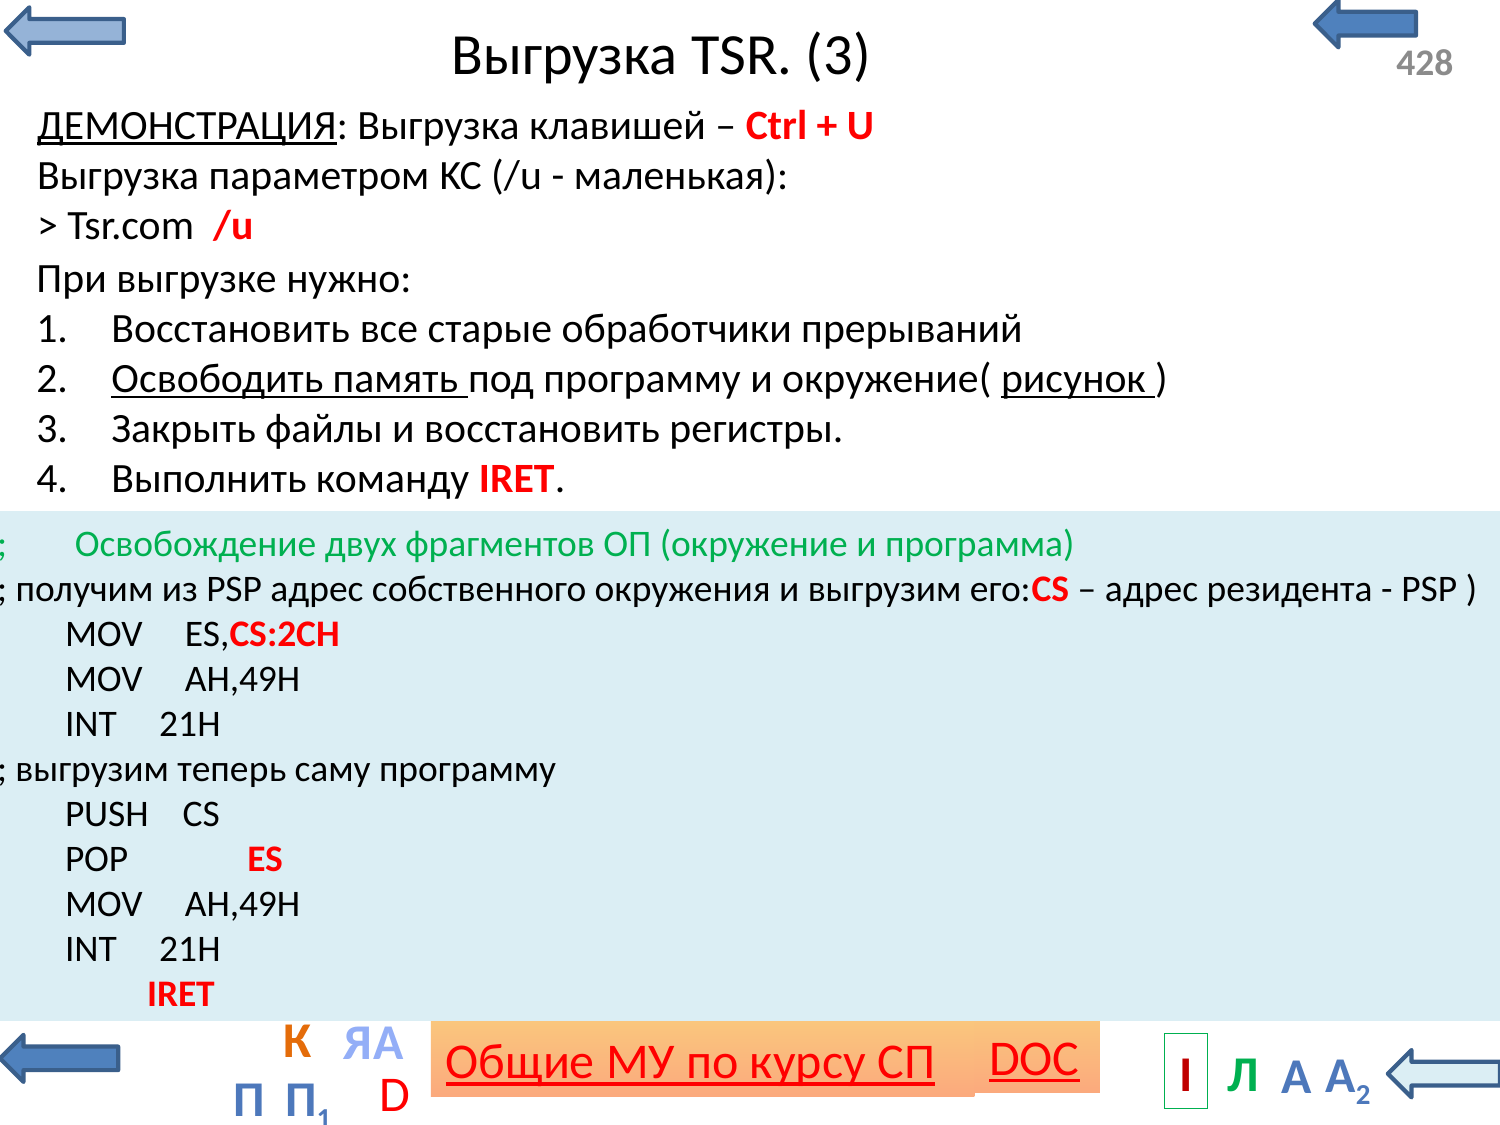

# Выгрузка TSR. (3)
ДЕМОНСТРАЦИЯ: Выгрузка клавишей – Ctrl + U
Выгрузка параметром KC (/u - маленькая):
> Tsr.com  /u
При выгрузке нужно:
Восстановить все старые обработчики прерываний
Освободить память под программу и окружение( рисунок )
Закрыть файлы и восстановить регистры.
Выполнить команду IRET.
;        Освобождение двух фрагментов ОП (окружение и программа)
; получим из PSP адрес собственного окружения и выгрузим его:CS – адрес резидента - PSP )
        MOV     ES,CS:2CH
        MOV     AH,49H
        INT     21H
; выгрузим тепеpь саму программу
        PUSH    CS
        POP              ES
        MOV     AH,49H
        INT     21H
	IRET